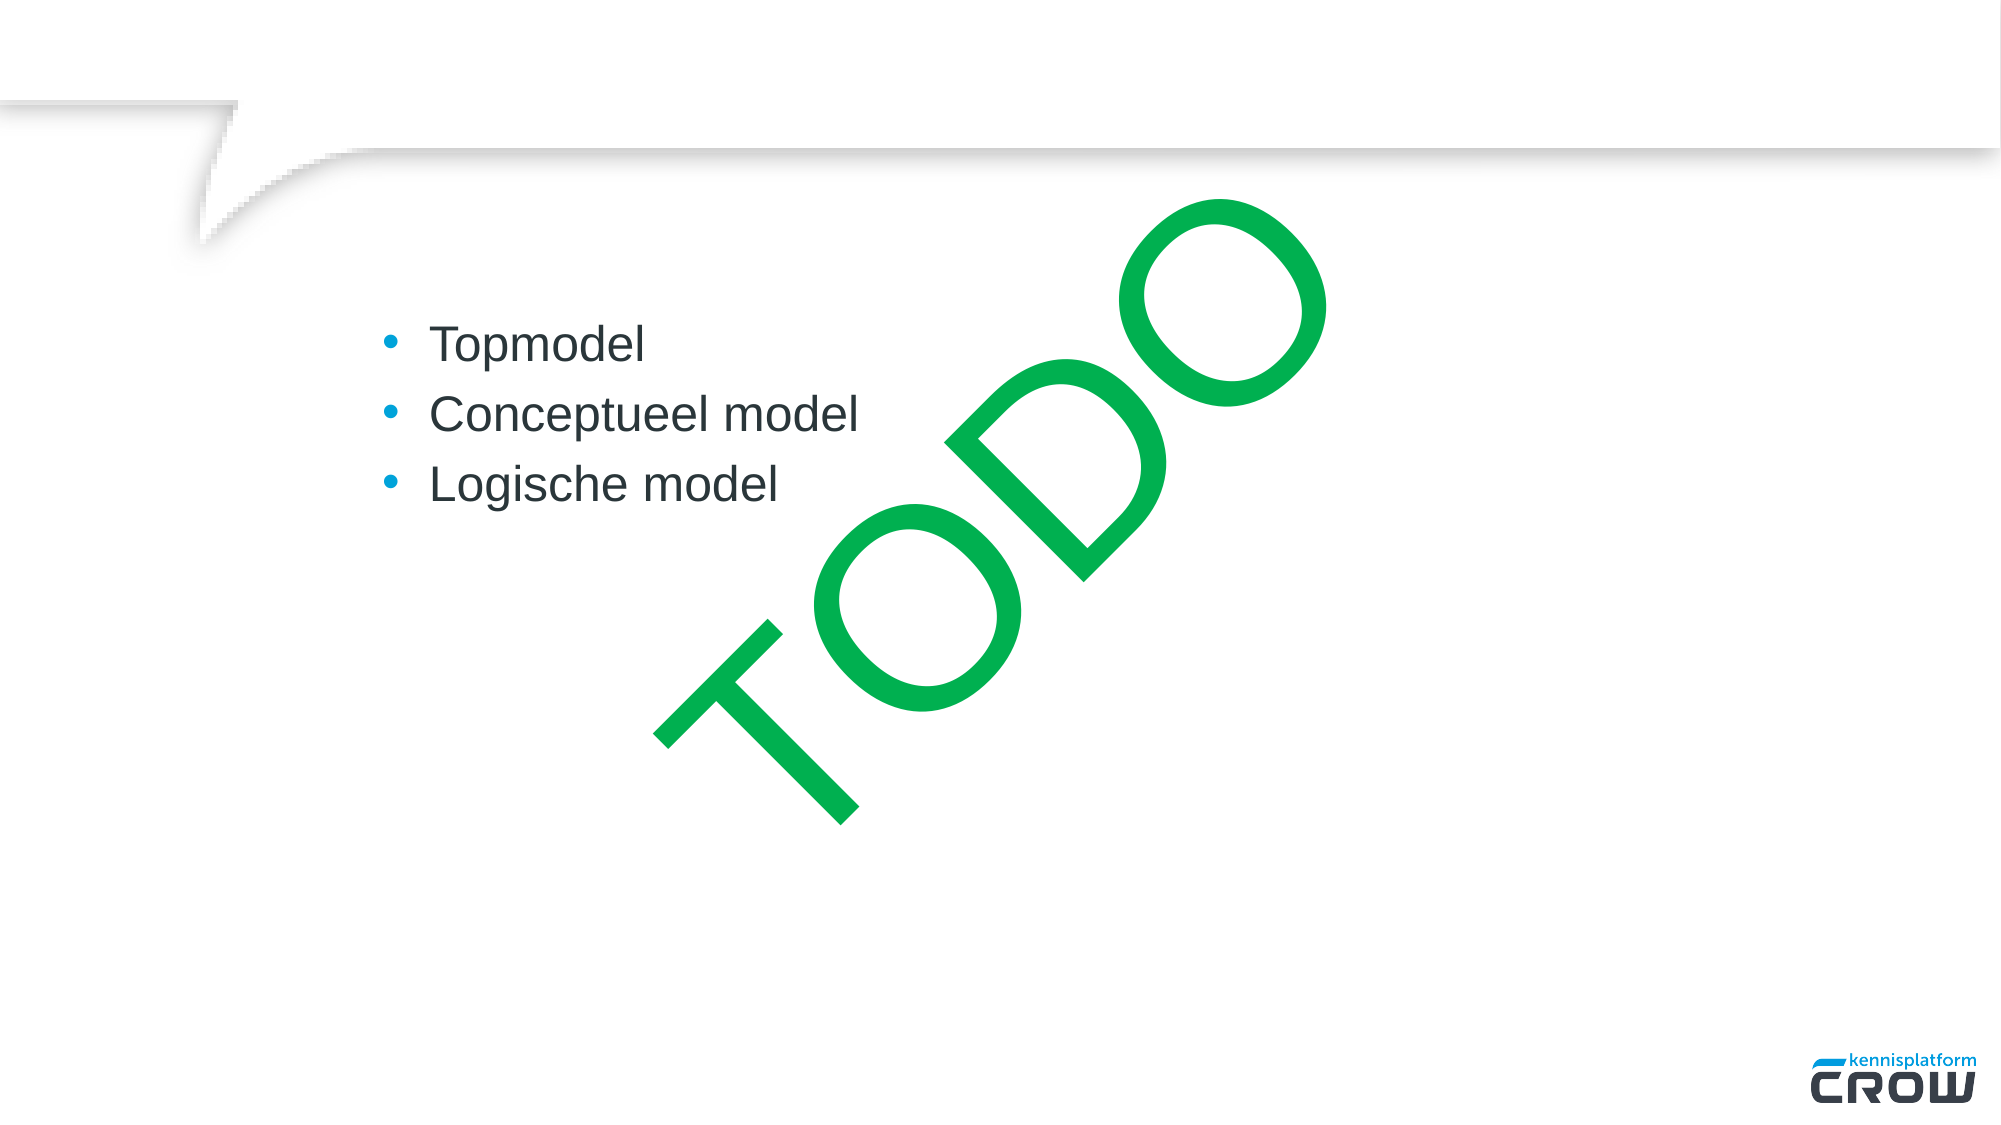

#
Topmodel
Conceptueel model
Logische model
TODO